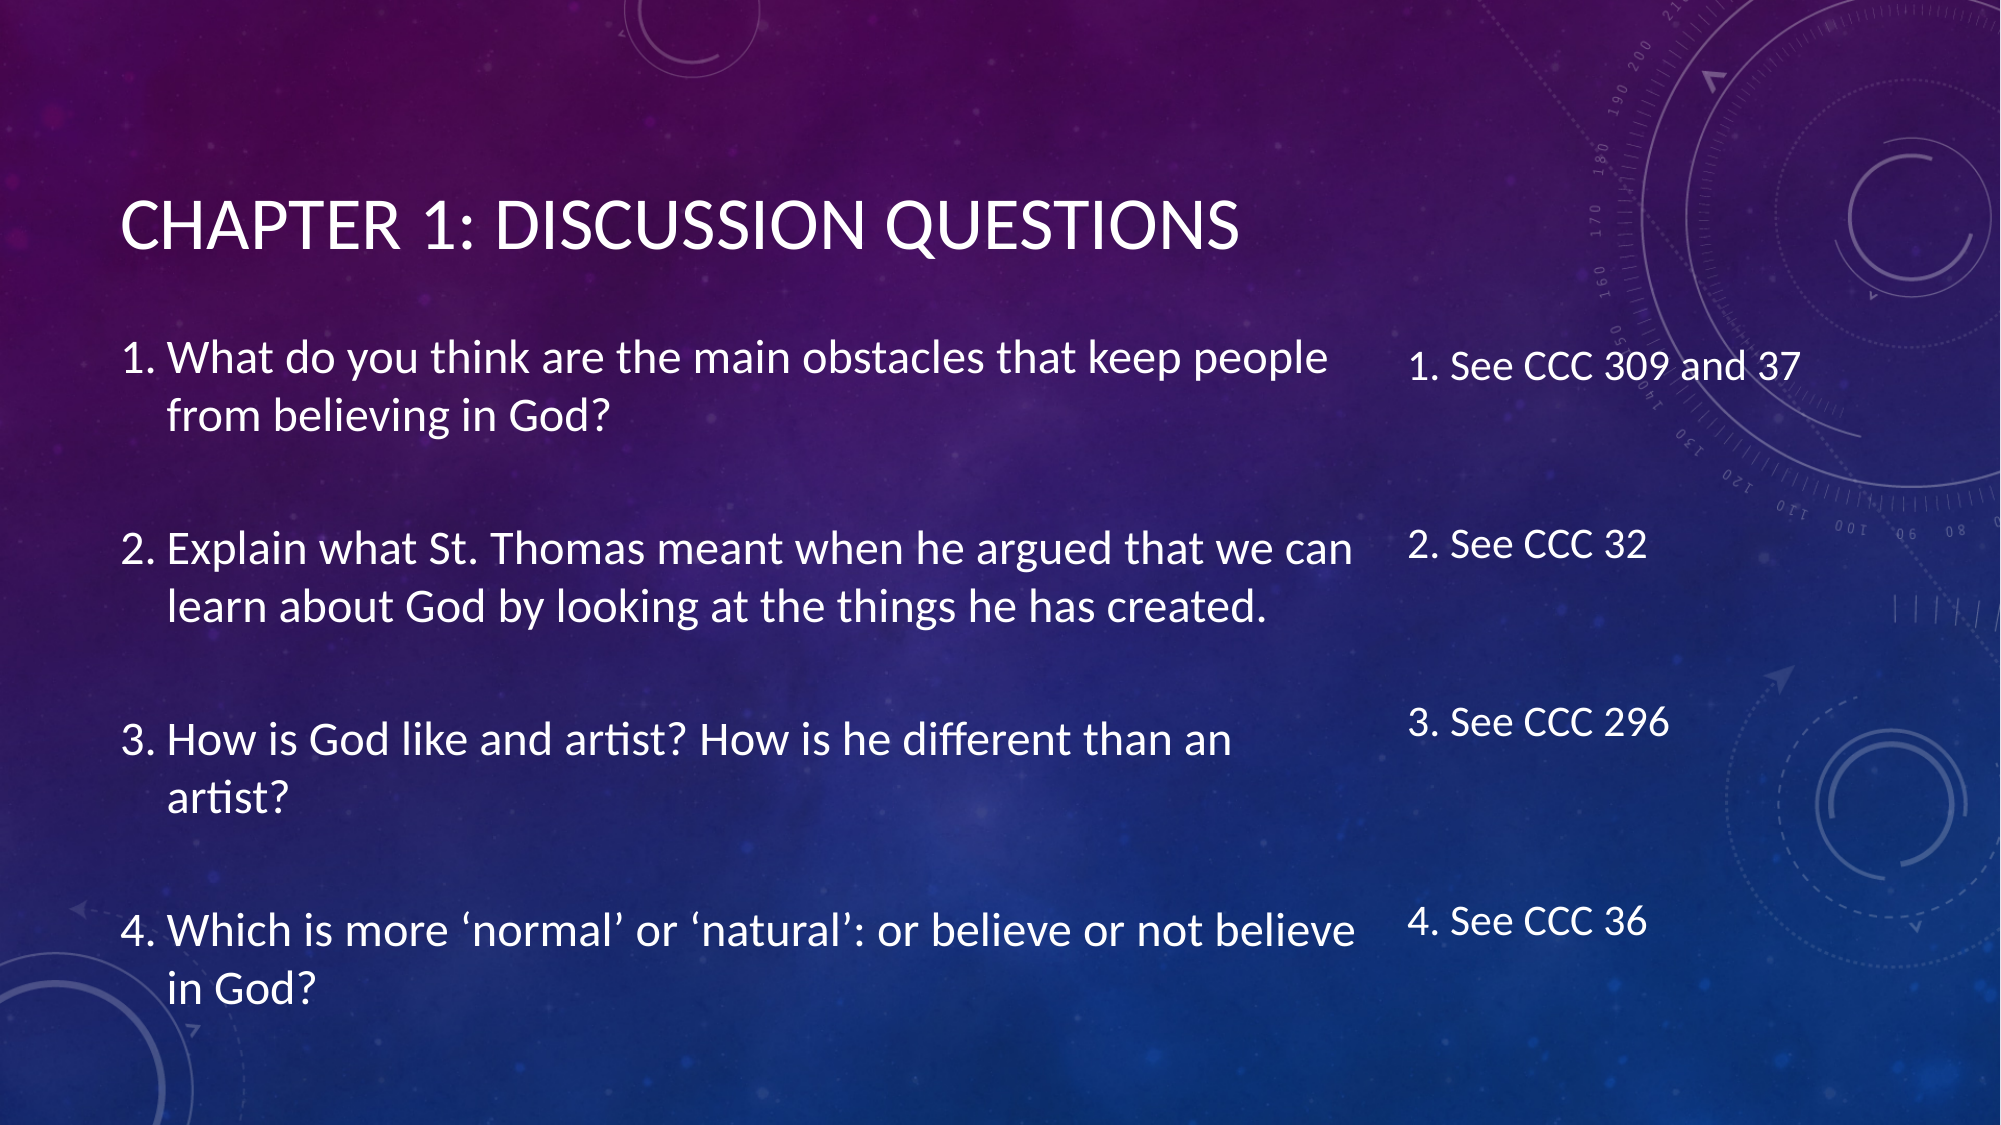

# Chapter 1: Discussion Questions

1. See CCC 309 and 37
2. See CCC 32
3. See CCC 296

4. See CCC 36
What do you think are the main obstacles that keep people from believing in God?
Explain what St. Thomas meant when he argued that we can learn about God by looking at the things he has created.
How is God like and artist? How is he different than an artist?
Which is more ‘normal’ or ‘natural’: or believe or not believe in God?